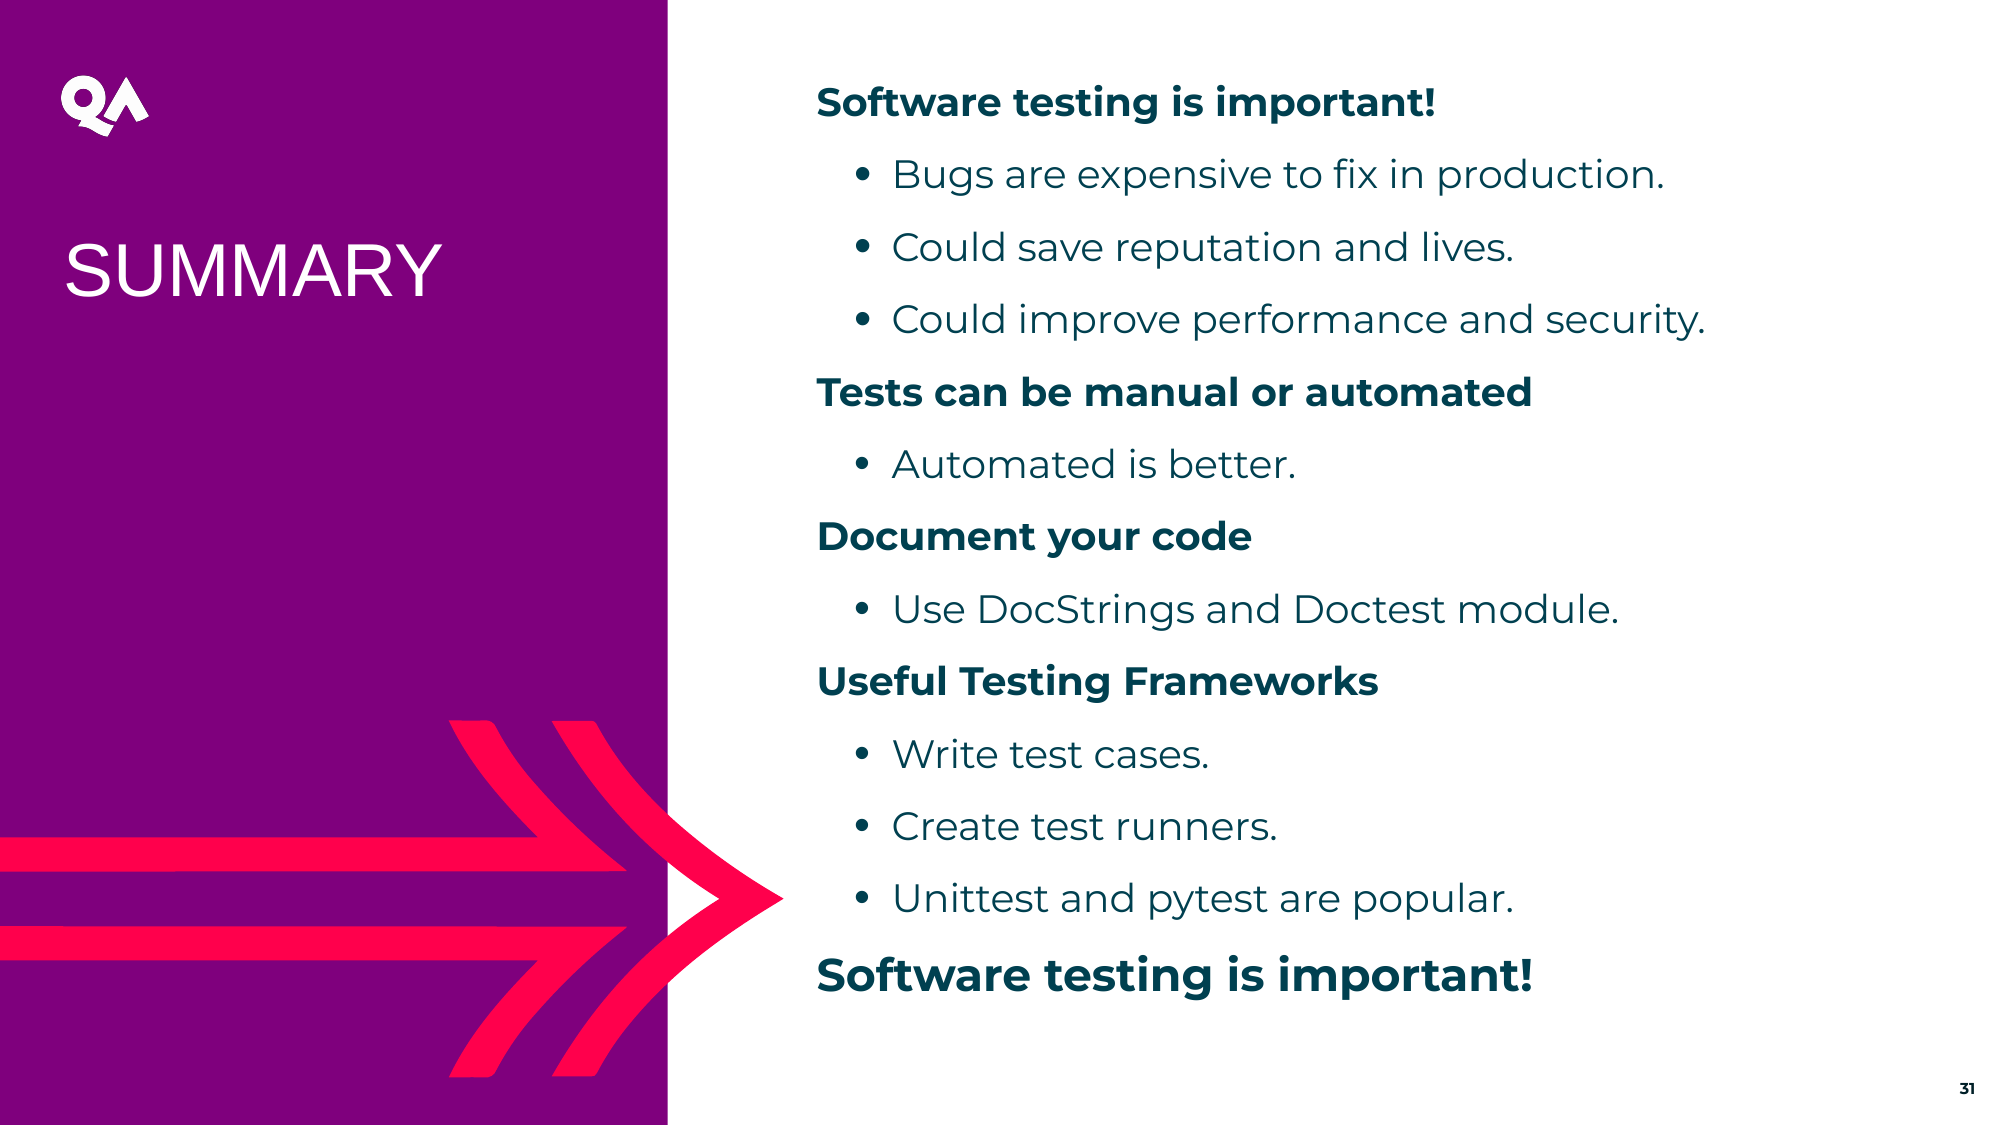

Software testing is important!
Bugs are expensive to fix in production.
Could save reputation and lives.
Could improve performance and security.
Tests can be manual or automated
Automated is better.
Document your code
Use DocStrings and Doctest module.
Useful Testing Frameworks
Write test cases.
Create test runners.
Unittest and pytest are popular.
Software testing is important!

SUMMARY

31